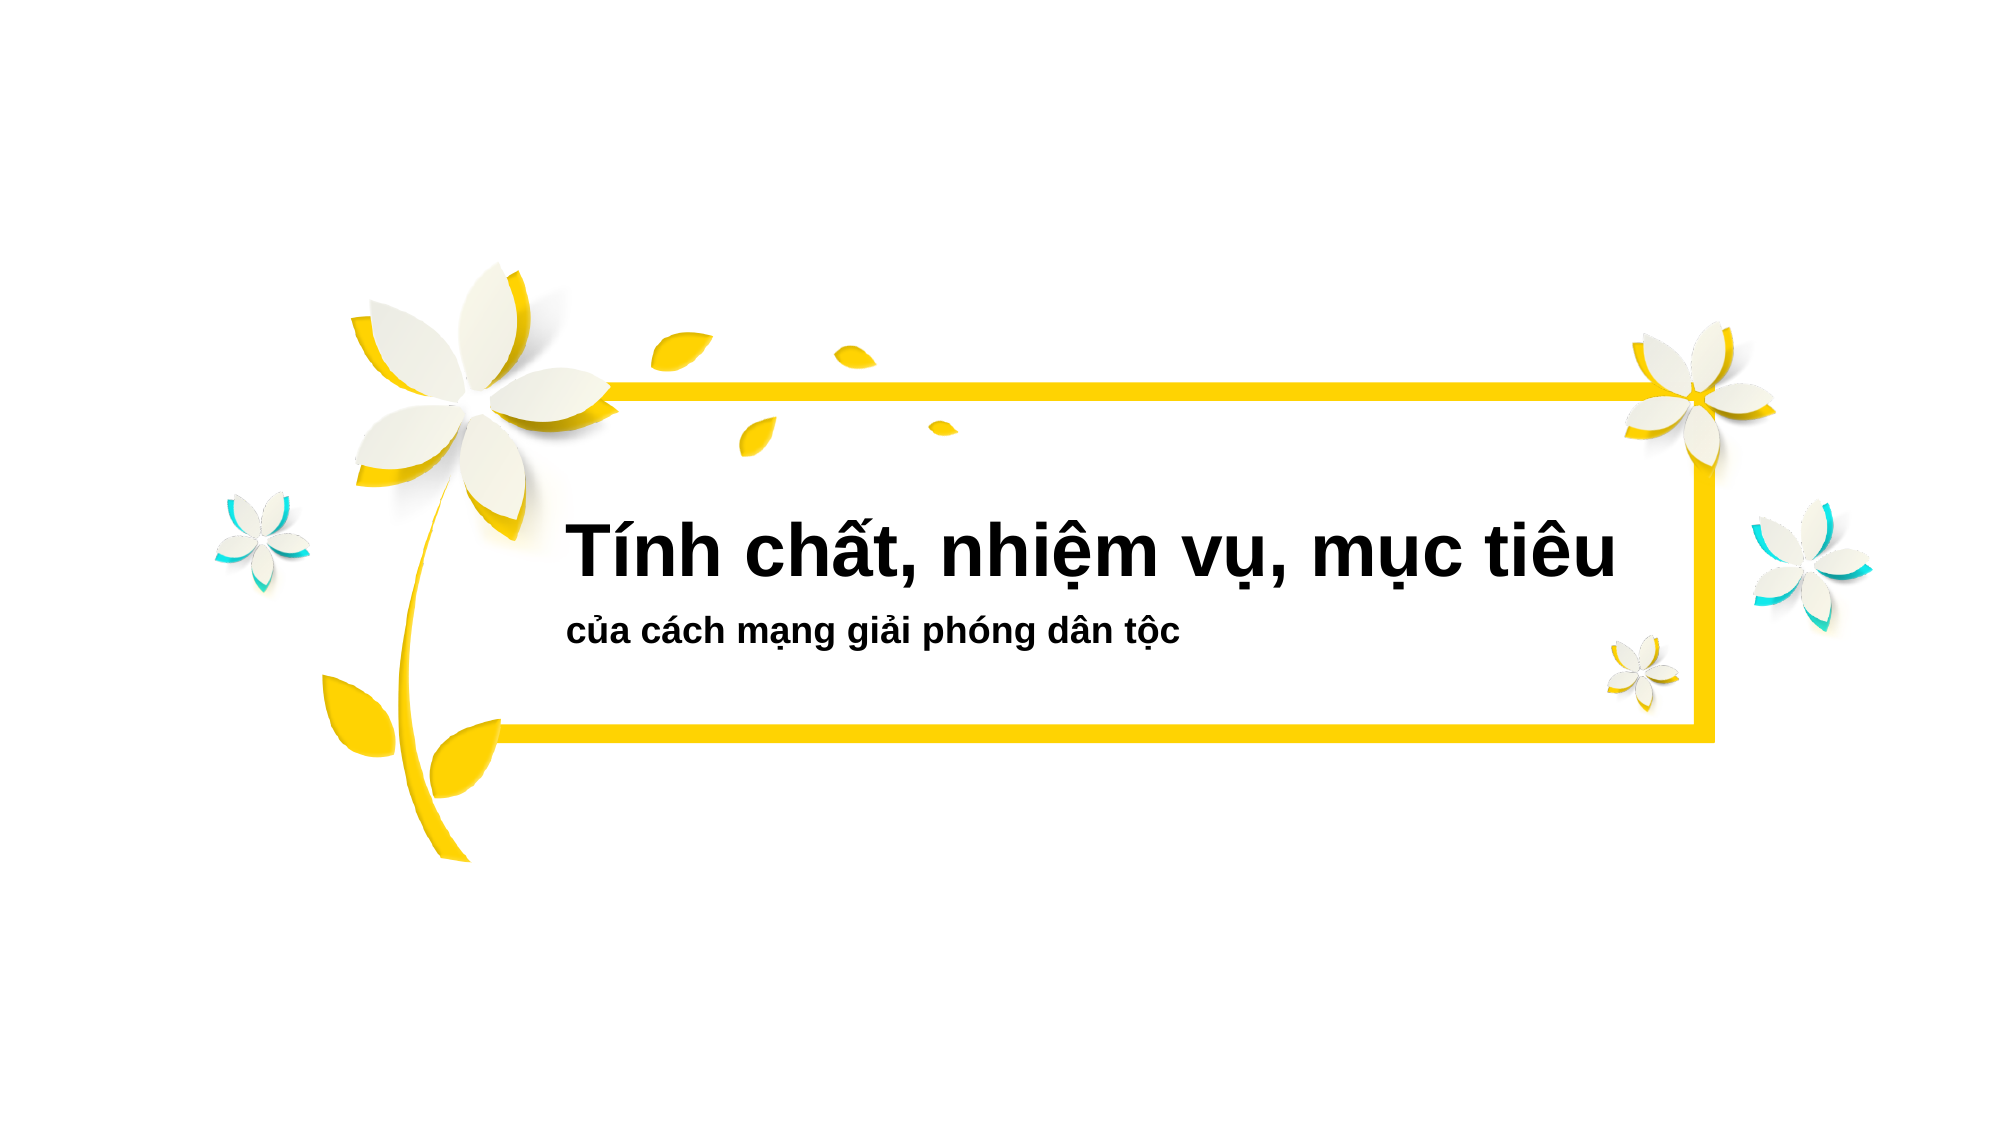

Tính chất, nhiệm vụ, mục tiêu
của cách mạng giải phóng dân tộc